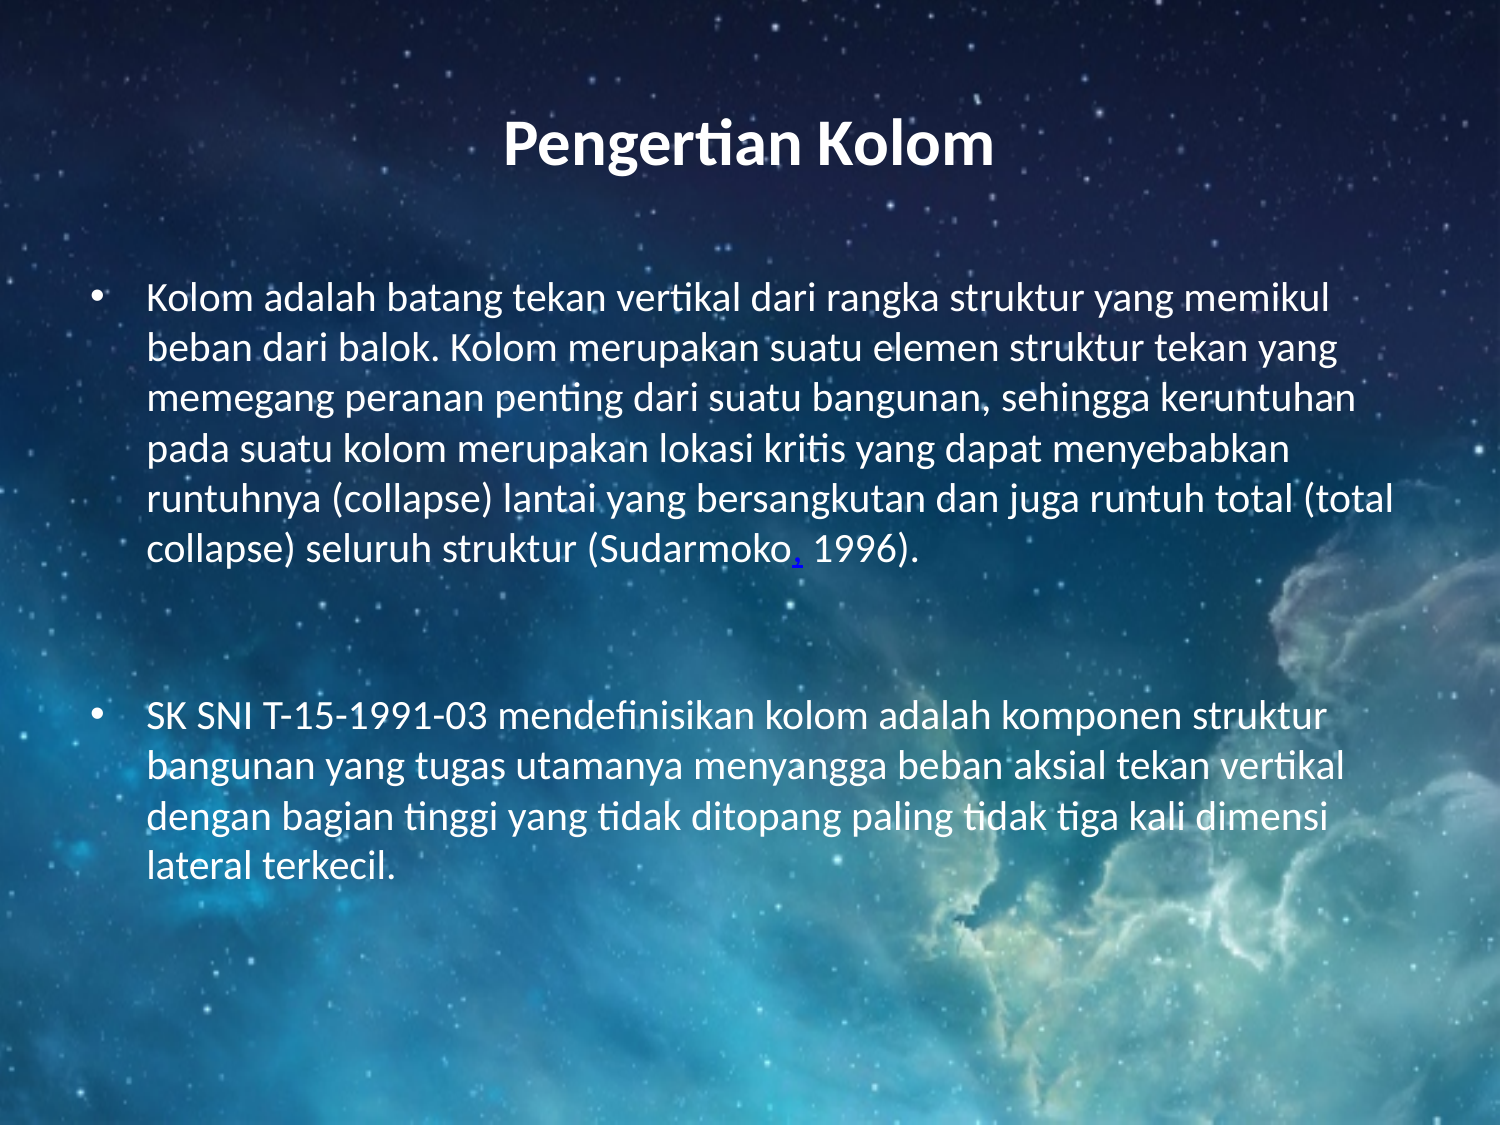

# Pengertian Kolom
Kolom adalah batang tekan vertikal dari rangka struktur yang memikul beban dari balok. Kolom merupakan suatu elemen struktur tekan yang memegang peranan penting dari suatu bangunan, sehingga keruntuhan pada suatu kolom merupakan lokasi kritis yang dapat menyebabkan runtuhnya (collapse) lantai yang bersangkutan dan juga runtuh total (total collapse) seluruh struktur (Sudarmoko, 1996).
SK SNI T-15-1991-03 mendefinisikan kolom adalah komponen struktur bangunan yang tugas utamanya menyangga beban aksial tekan vertikal dengan bagian tinggi yang tidak ditopang paling tidak tiga kali dimensi lateral terkecil.